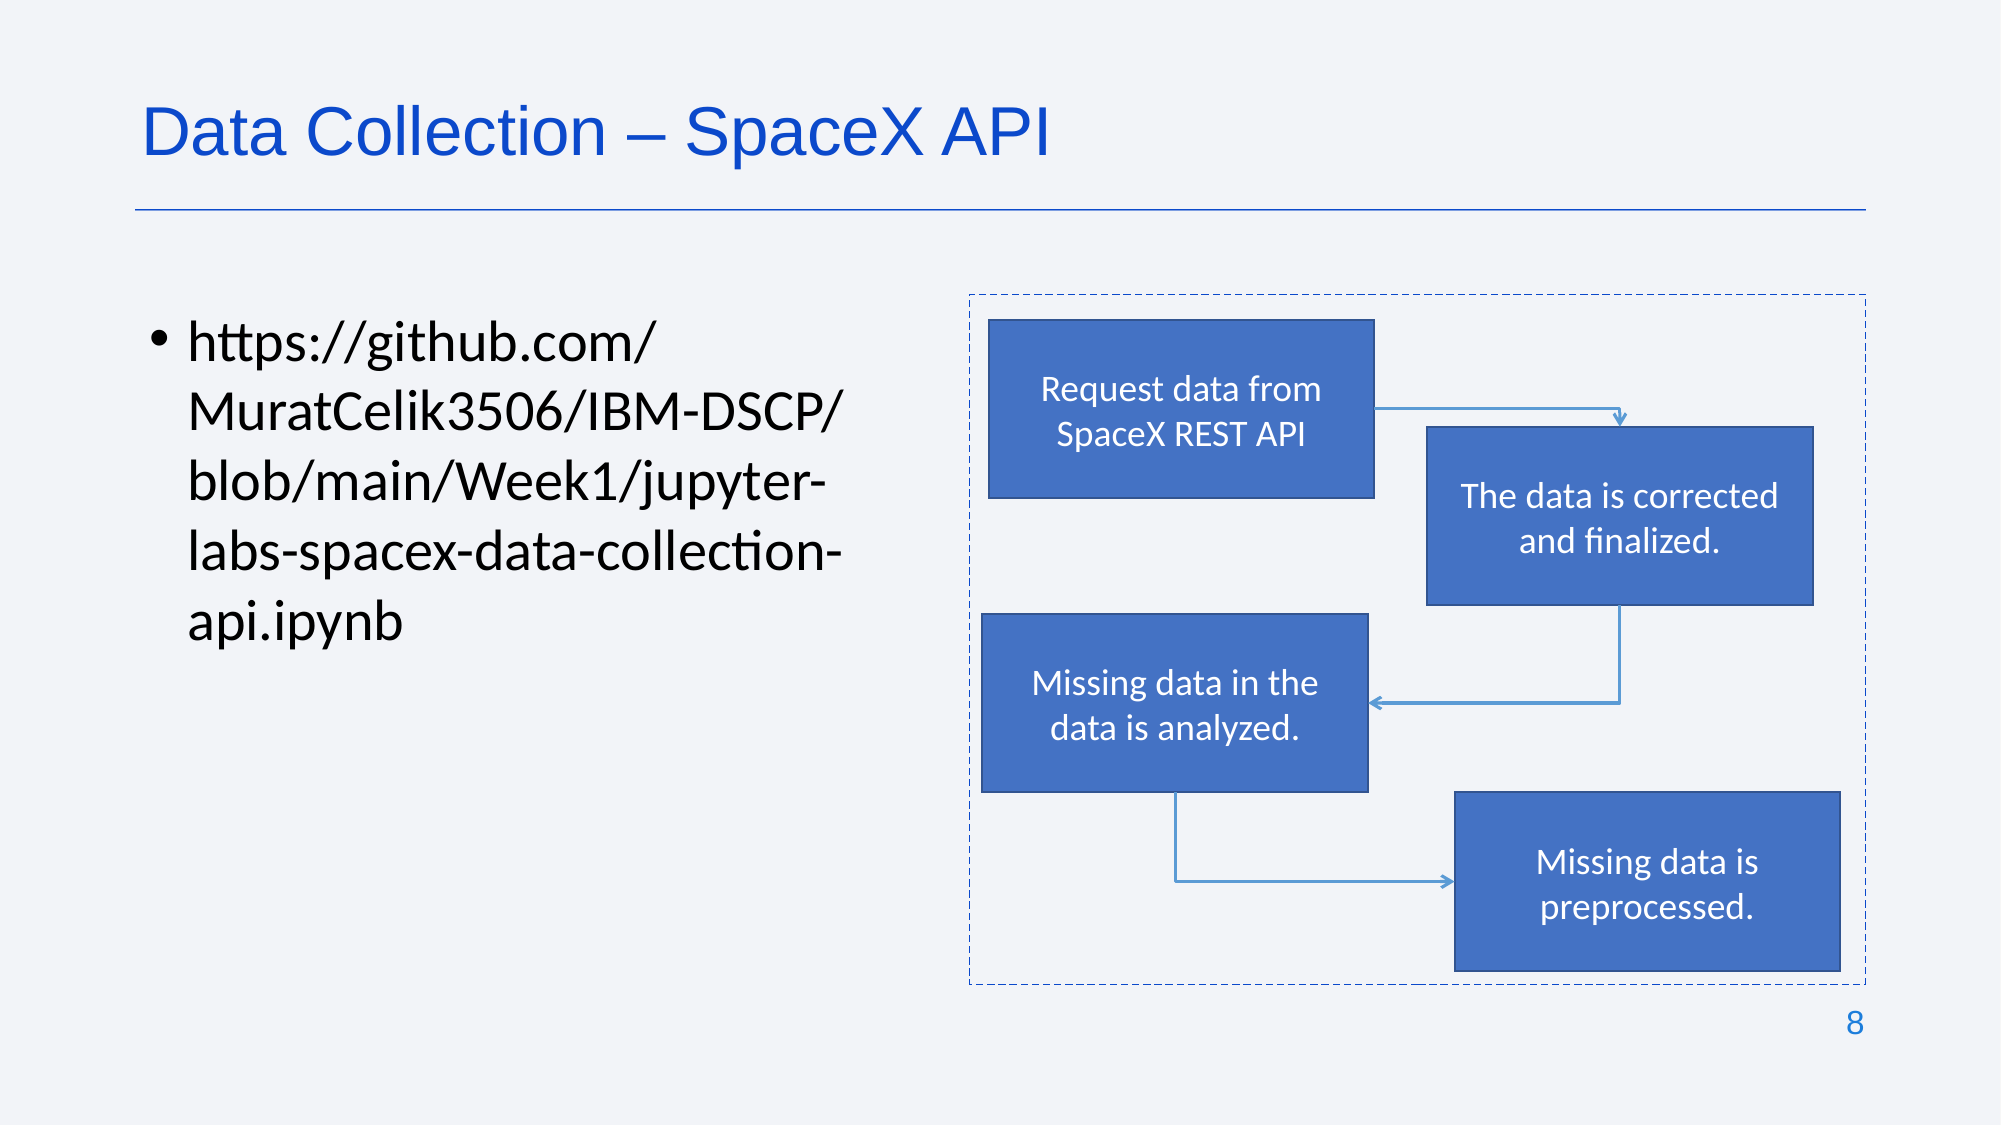

Data Collection – SpaceX API

https://github.com/MuratCelik3506/IBM-DSCP/blob/main/Week1/jupyter-labs-spacex-data-collection-api.ipynb
Request data from SpaceX REST API
The data is corrected and finalized.
Missing data in the data is analyzed.
Missing data is preprocessed.
8